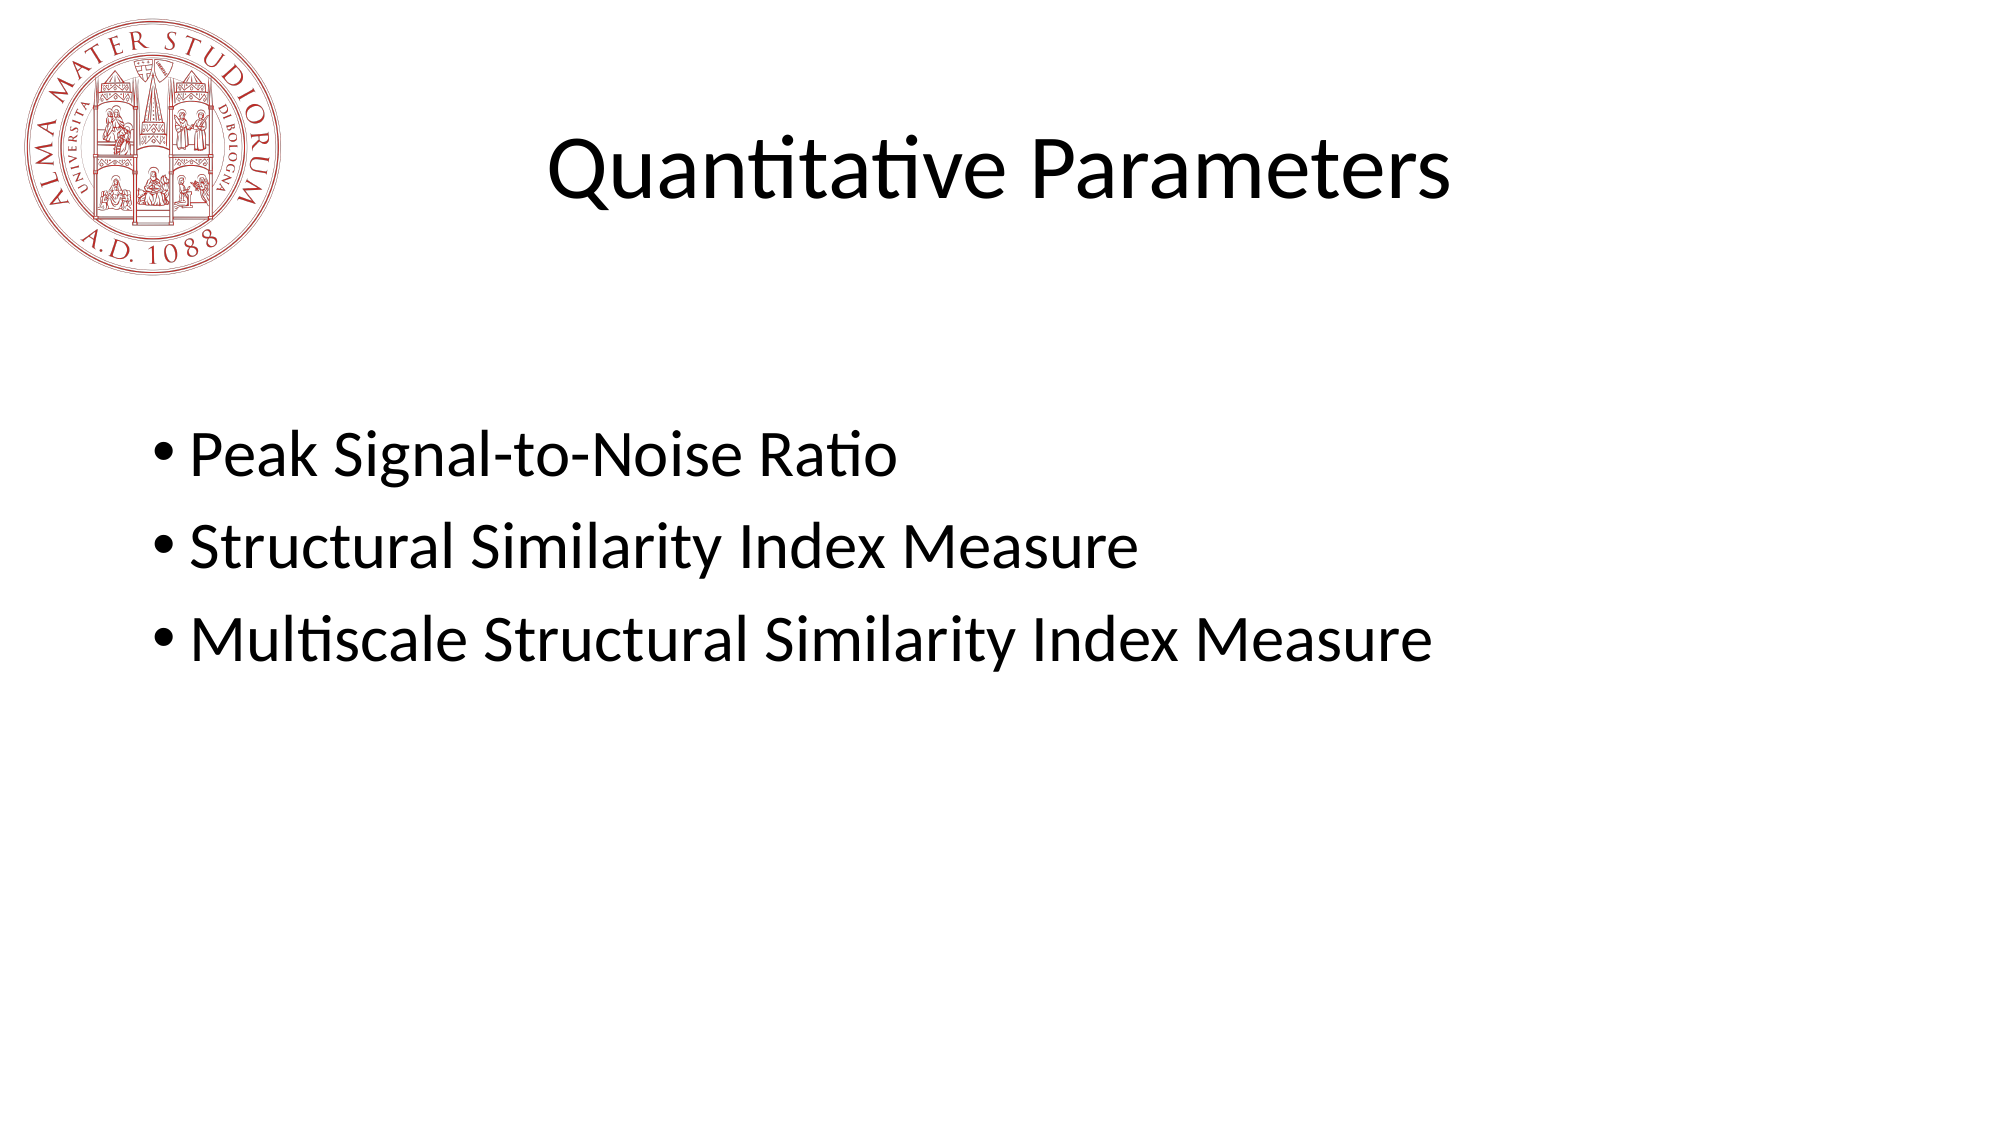

# Quantitative Parameters
Peak Signal-to-Noise Ratio
Structural Similarity Index Measure
Multiscale Structural Similarity Index Measure